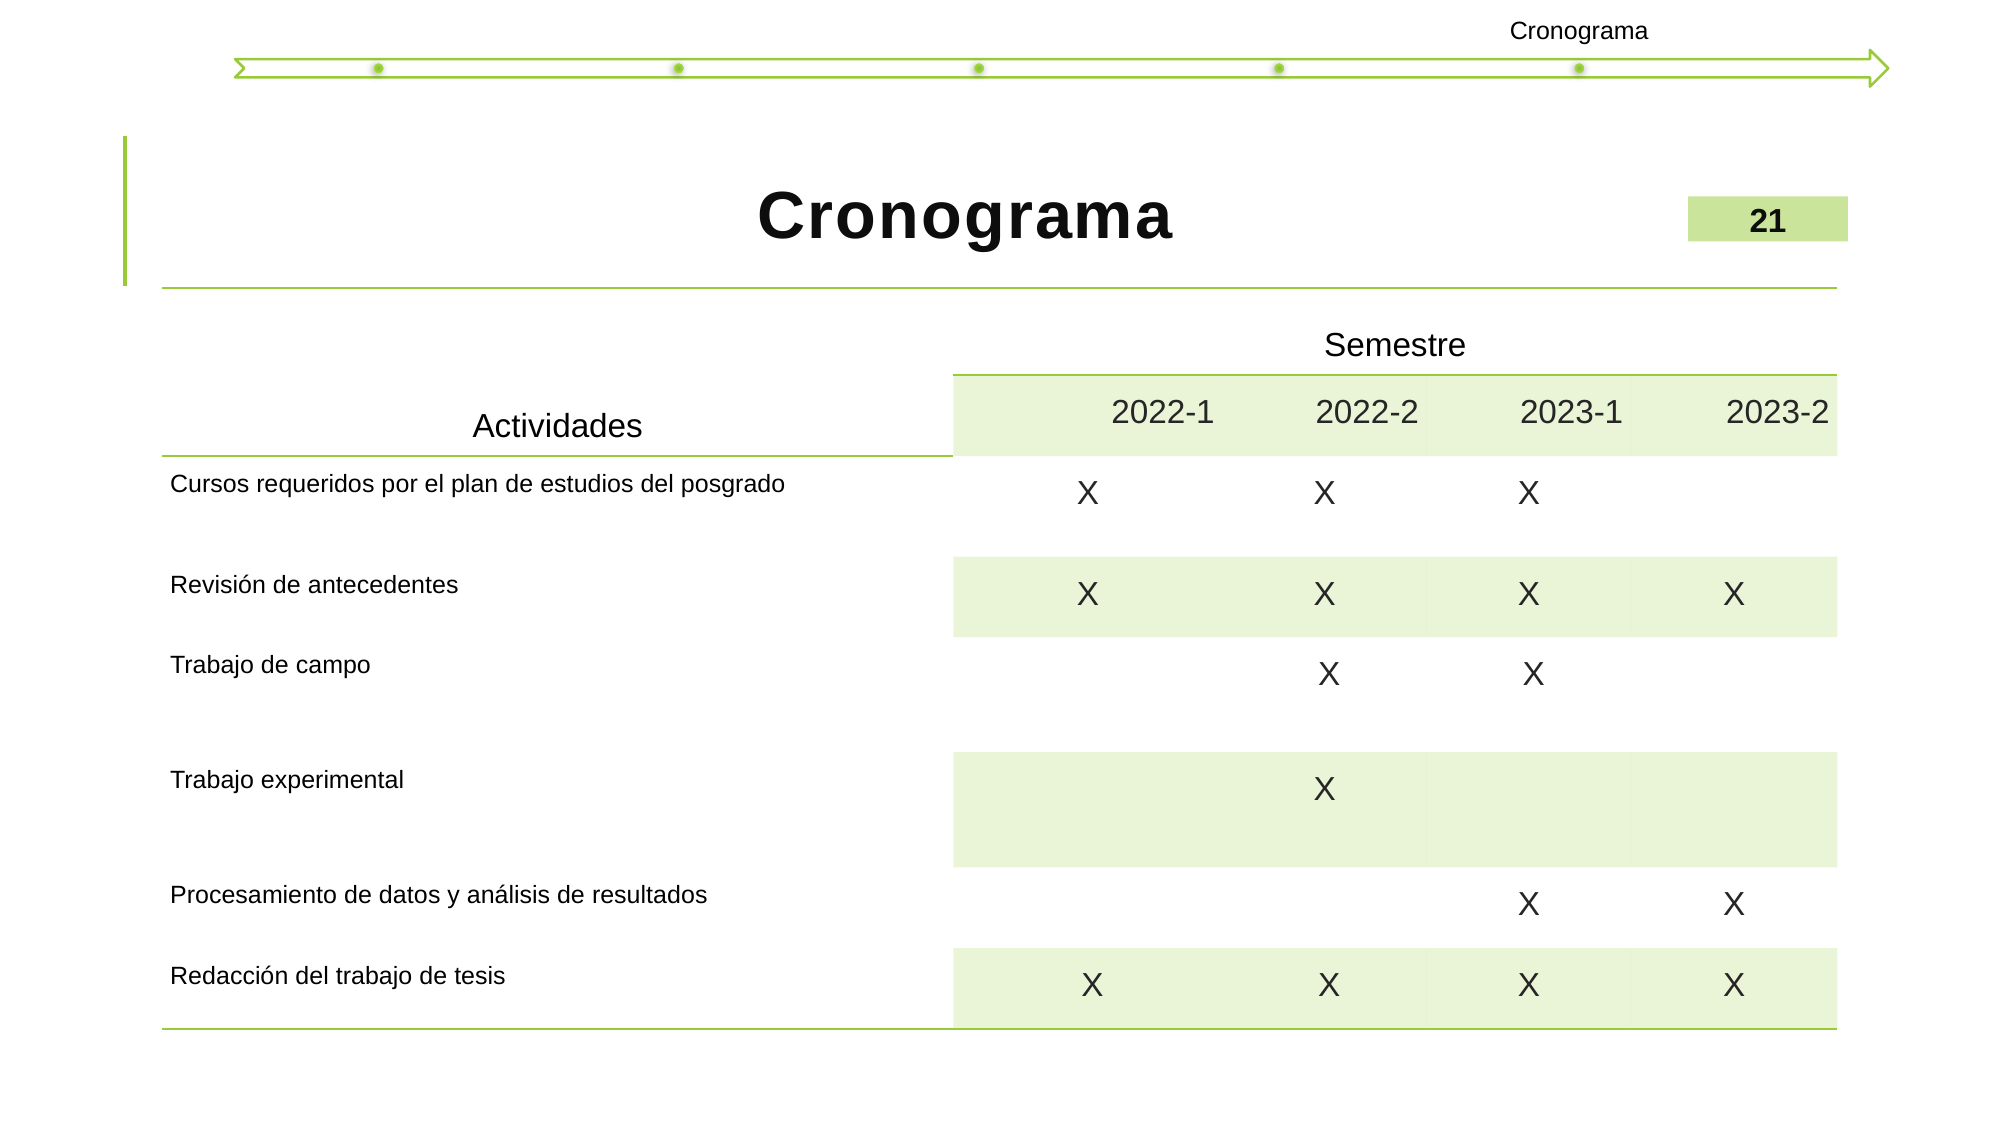

Cronograma
# Cronograma
21
| Actividades | Semestre |  |  |  |
| --- | --- | --- | --- | --- |
|  | 2022-1 | 2022-2 | 2023-1 | 2023-2 |
| Cursos requeridos por el plan de estudios del posgrado | X | X | X |  |
| Revisión de antecedentes | X | X | X | X |
| Trabajo de campo |  | X | X |  |
| Trabajo experimental |  | X |  |  |
| Procesamiento de datos y análisis de resultados |  |  | X | X |
| Redacción del trabajo de tesis | X | X | X | X |